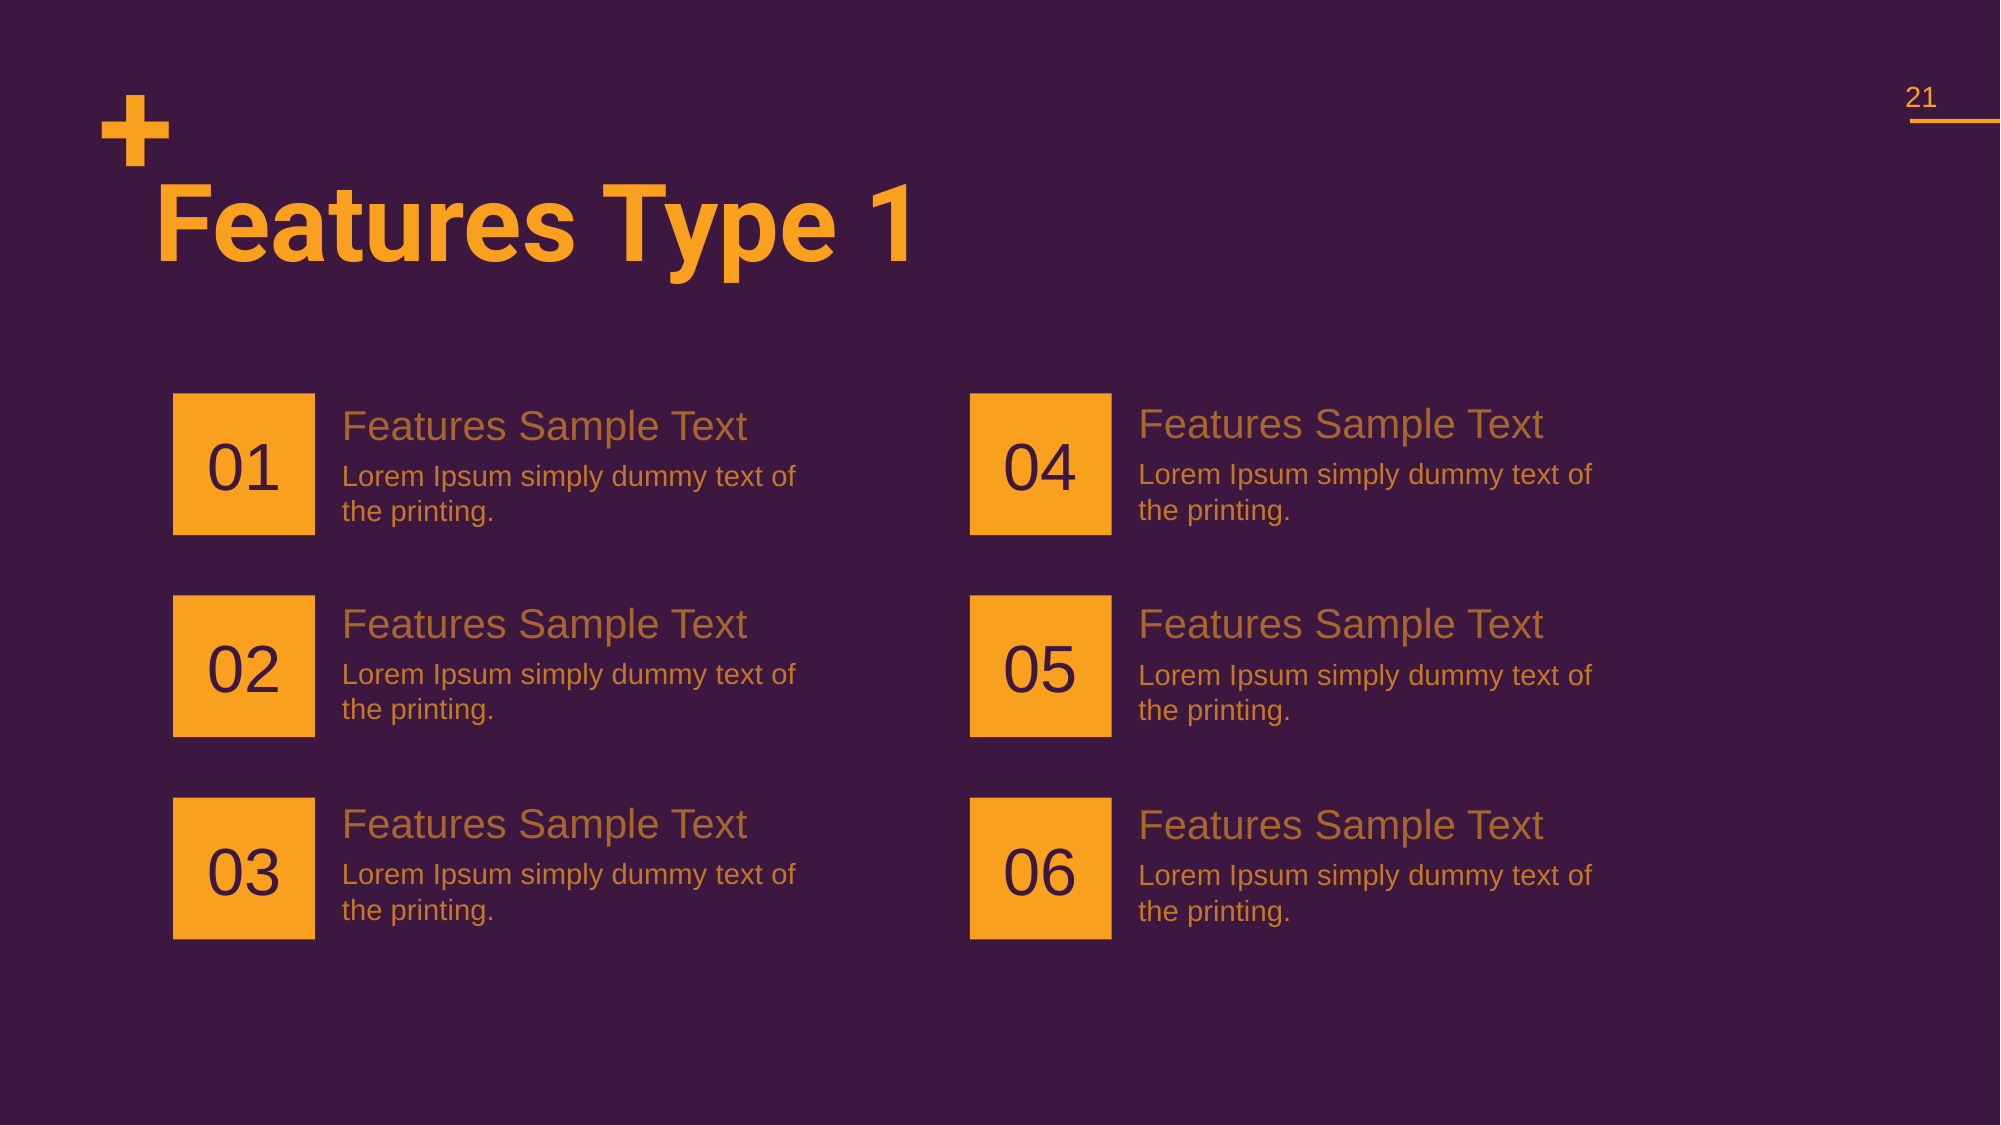

21
# Features Type 1

01
Features Sample Text
Lorem Ipsum simply dummy text of the printing.

04
Features Sample Text
Lorem Ipsum simply dummy text of the printing.

02
Features Sample Text
Lorem Ipsum simply dummy text of the printing.

05
Features Sample Text
Lorem Ipsum simply dummy text of the printing.

03
Features Sample Text
Lorem Ipsum simply dummy text of the printing.

06
Features Sample Text
Lorem Ipsum simply dummy text of the printing.